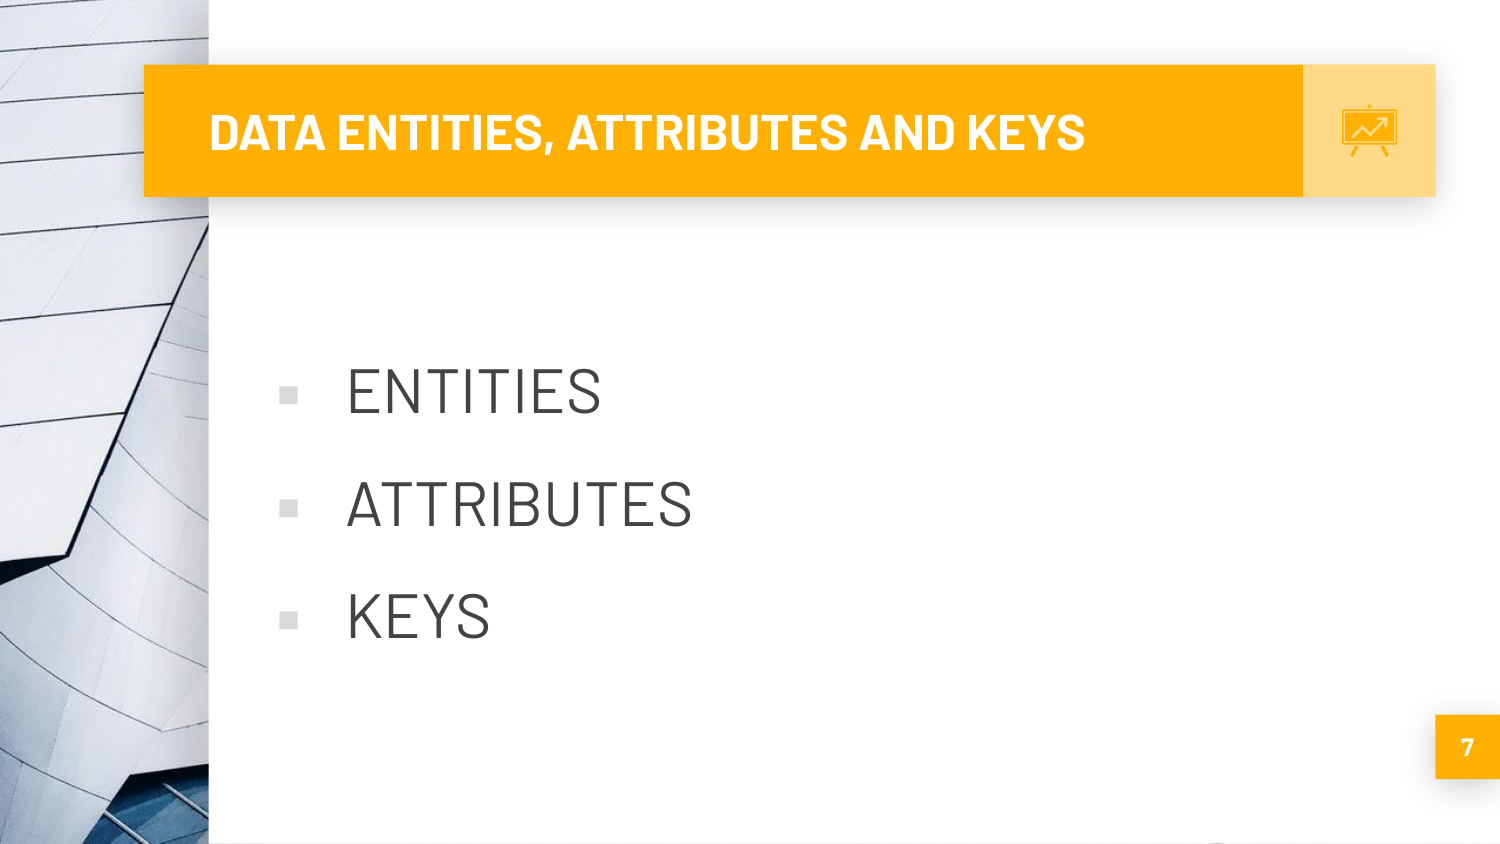

# DATA ENTITIES, ATTRIBUTES AND KEYS

ENTITIES
ATTRIBUTES
KEYS

7